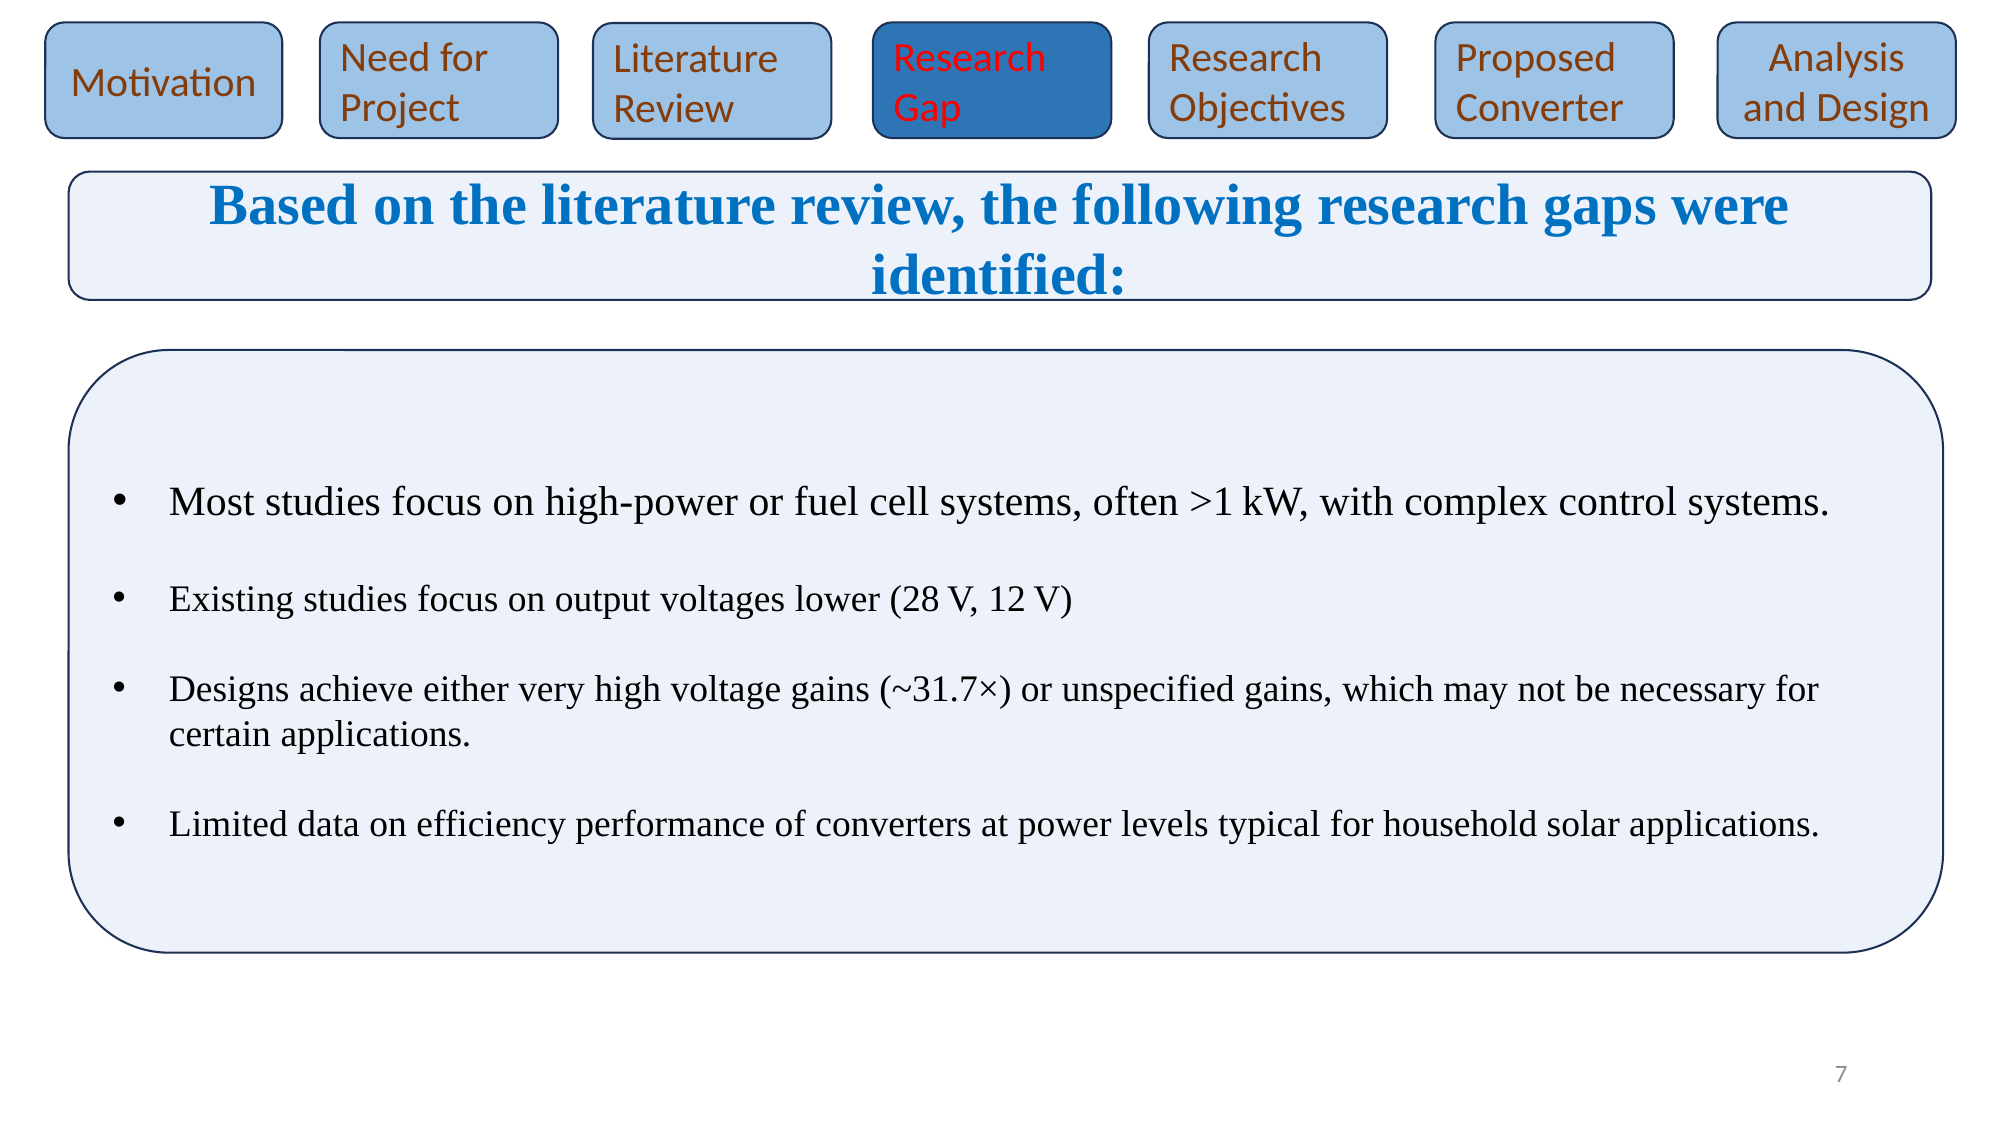

Research Gap
Research Objectives
Proposed Converter
Need for Project

Analysis and Design

Motivation
Literature Review

Based on the literature review, the following research gaps were identified:

Most studies focus on high-power or fuel cell systems, often >1 kW, with complex control systems.

Existing studies focus on output voltages lower (28 V, 12 V)

Designs achieve either very high voltage gains (~31.7×) or unspecified gains, which may not be necessary for certain applications.​

Limited data on efficiency performance of converters at power levels typical for household solar applications.

7